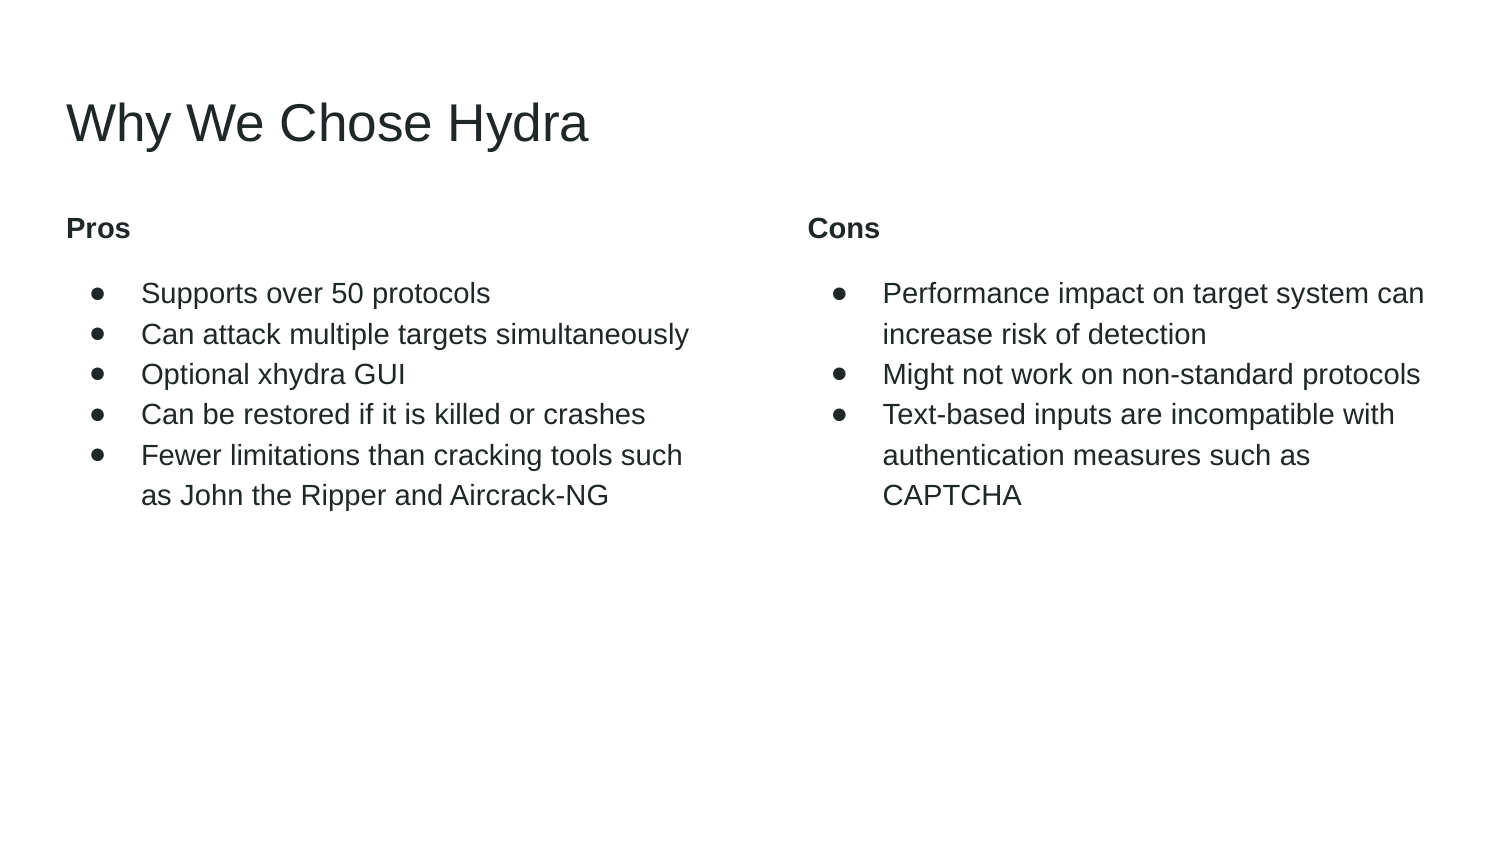

# Why We Chose Hydra
Pros
Supports over 50 protocols
Can attack multiple targets simultaneously
Optional xhydra GUI
Can be restored if it is killed or crashes
Fewer limitations than cracking tools such as John the Ripper and Aircrack-NG
Cons
Performance impact on target system can increase risk of detection
Might not work on non-standard protocols
Text-based inputs are incompatible with authentication measures such as CAPTCHA